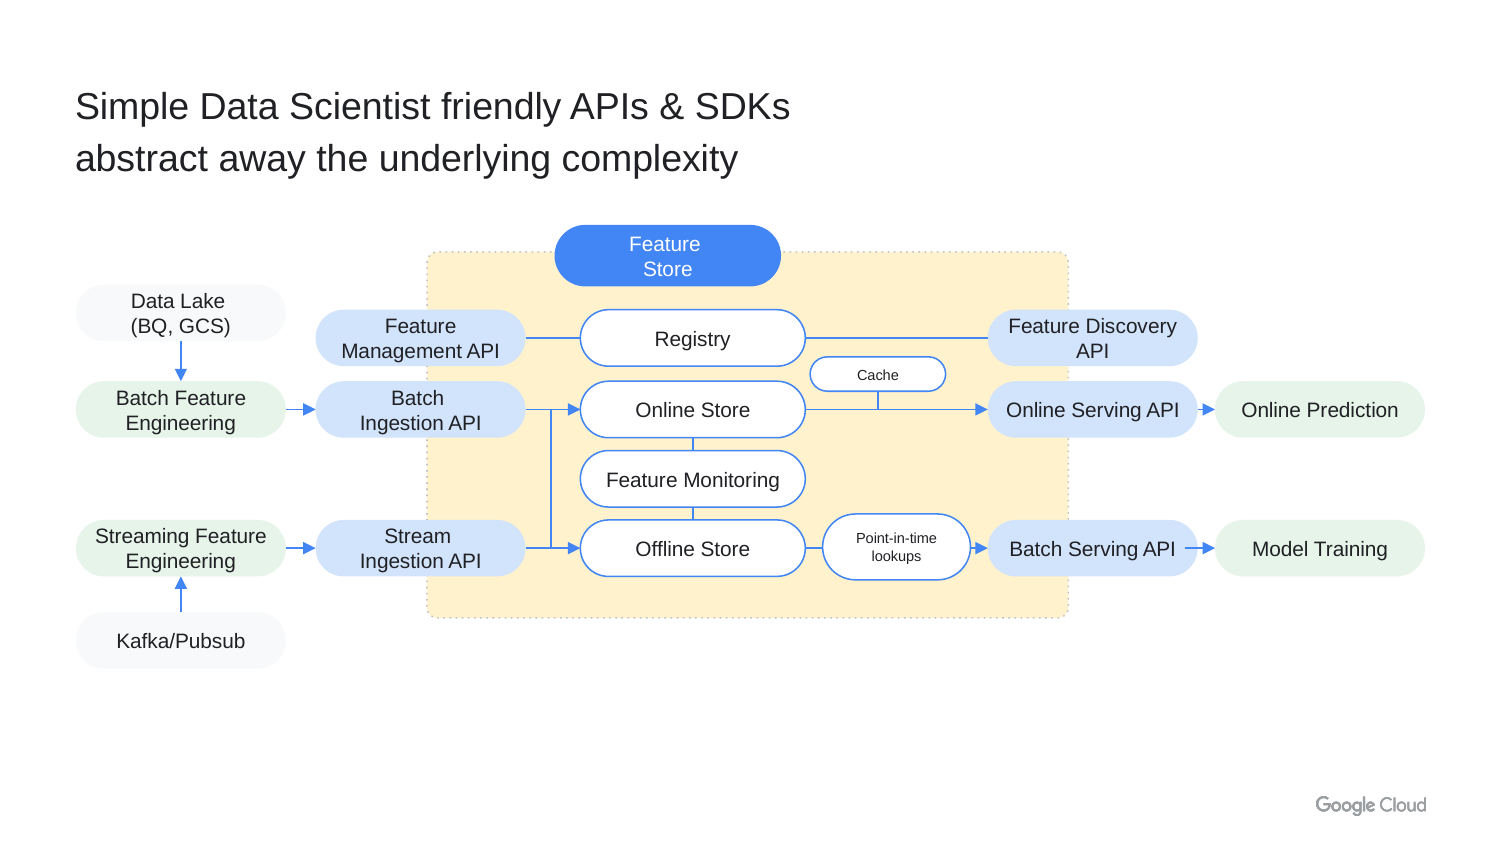

# Simple Data Scientist friendly APIs & SDKs
abstract away the underlying complexity
Feature
Store

Data Lake
(BQ, GCS)
Feature Management API
Registry
Feature Discovery API
Cache
Batch Feature Engineering
Batch
Ingestion API
Online Store
Online Serving API
Online Prediction
Feature Monitoring
Point-in-time lookups
Streaming Feature Engineering
Stream
Ingestion API
Offline Store
Batch Serving API
Model Training
Kafka/Pubsub